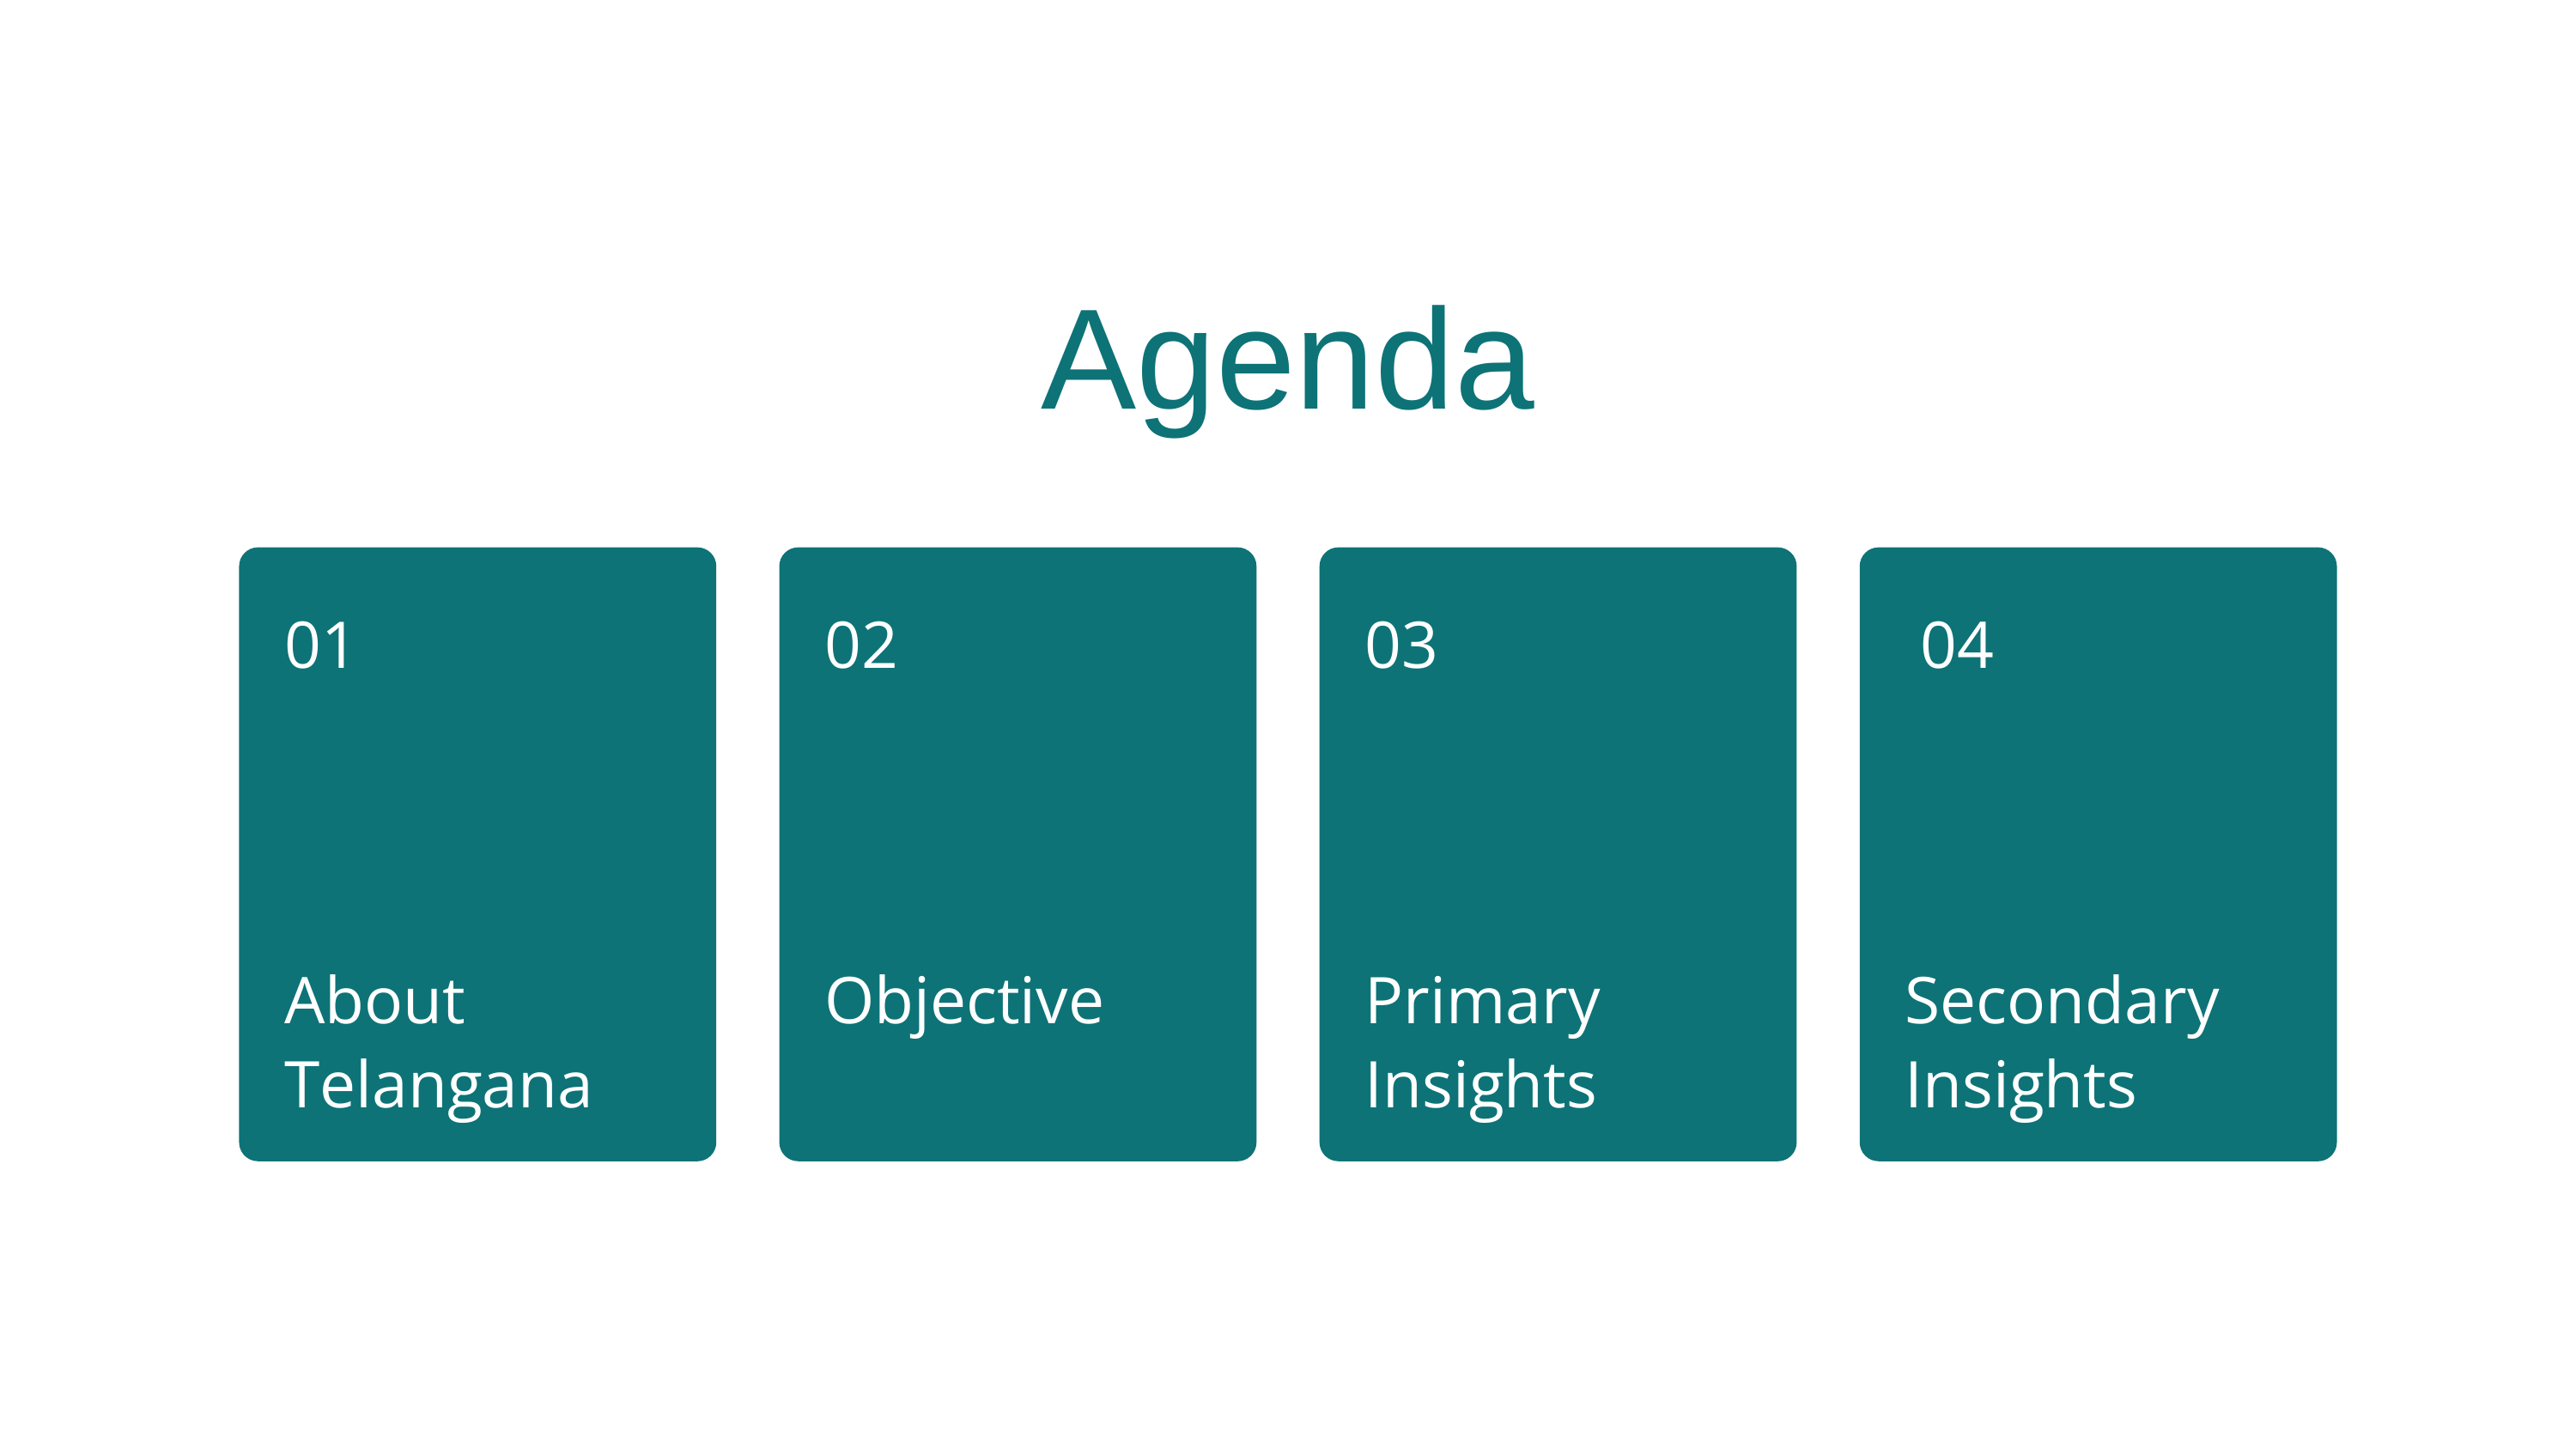

Agenda

01
02
03
04
About Telangana
Objective
Primary Insights
Secondary Insights